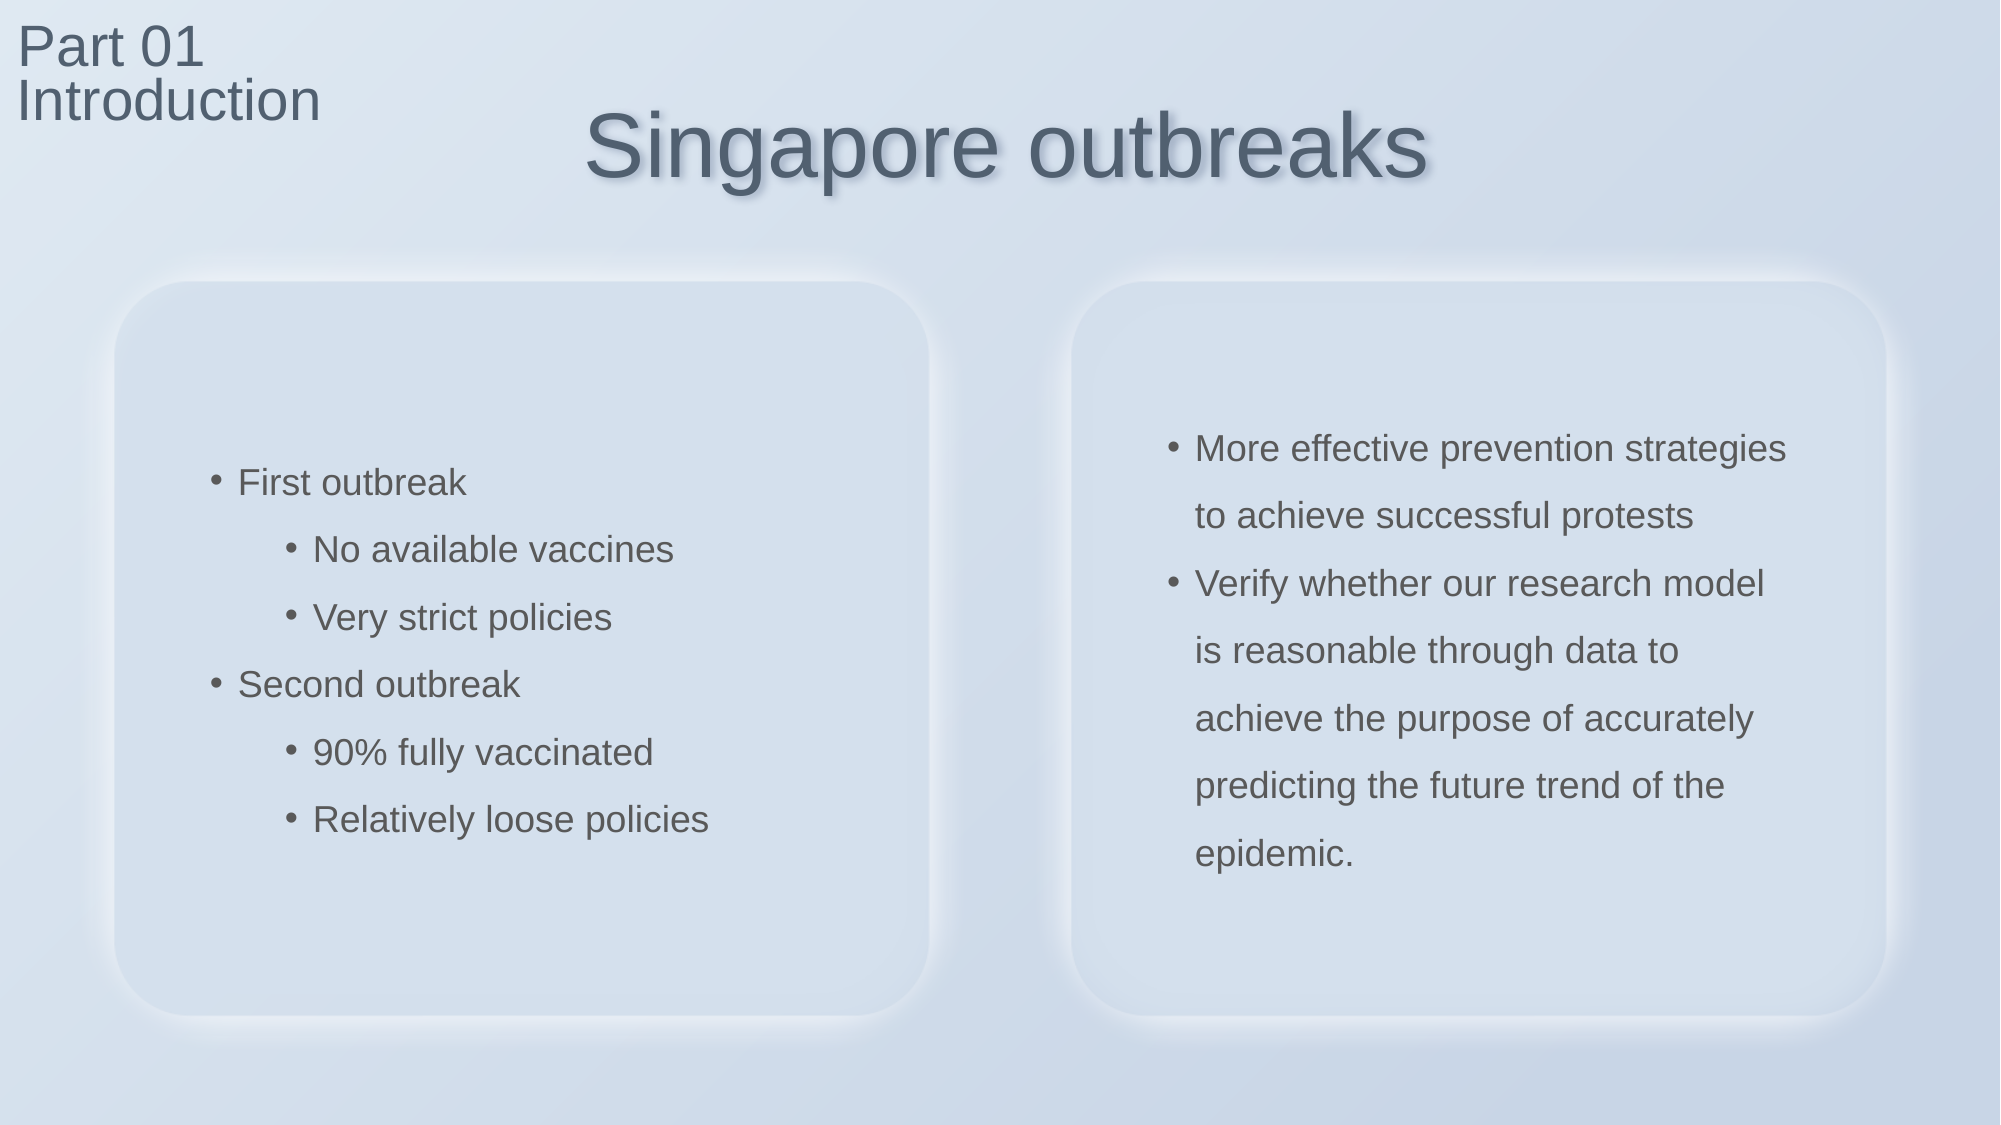

Part 01
Introduction
Singapore outbreaks

More effective prevention strategies to achieve successful protests
Verify whether our research model is reasonable through data to achieve the purpose of accurately predicting the future trend of the epidemic.
First outbreak
No available vaccines
Very strict policies
Second outbreak
90% fully vaccinated
Relatively loose policies